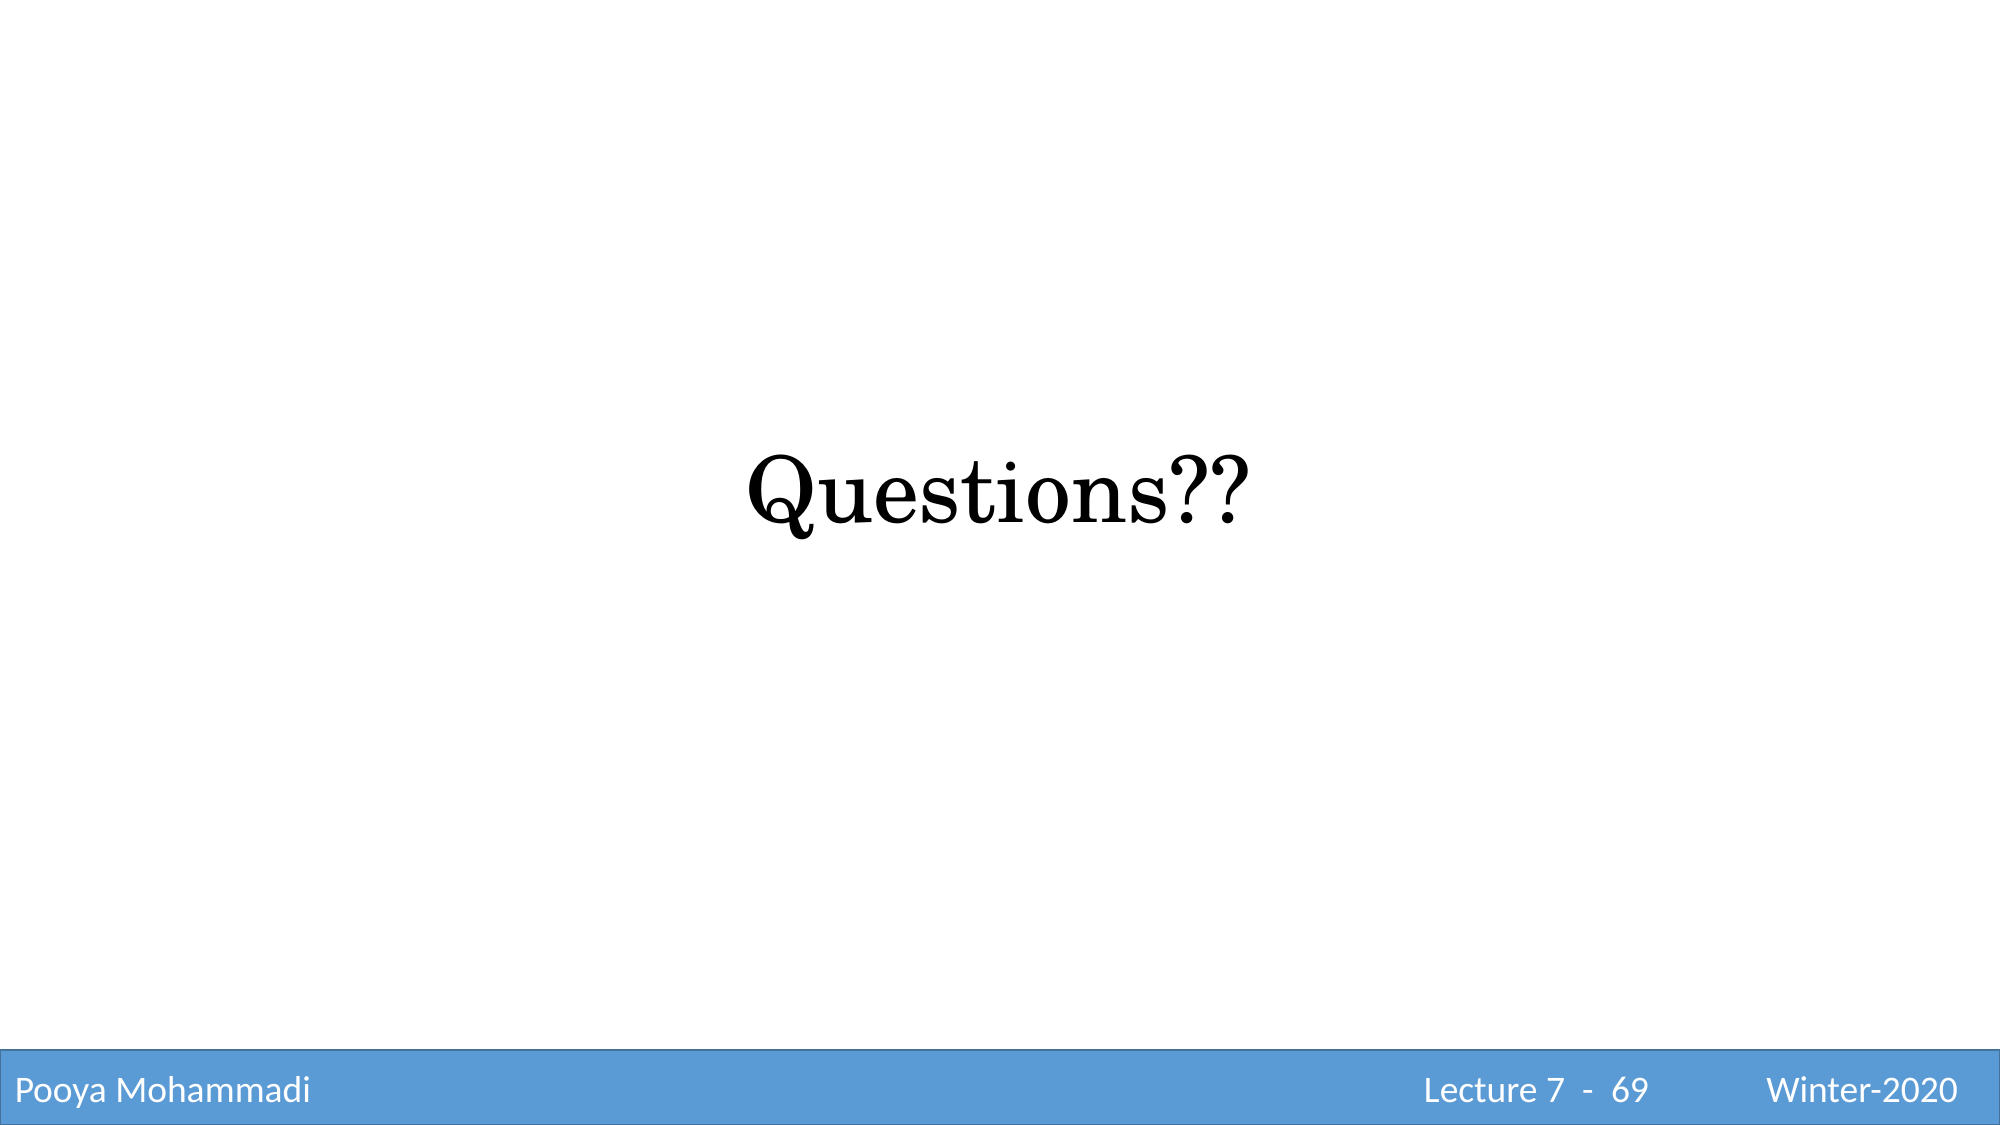

Questions??
Pooya Mohammadi					     			       Lecture 7  -  69	            Winter-2020